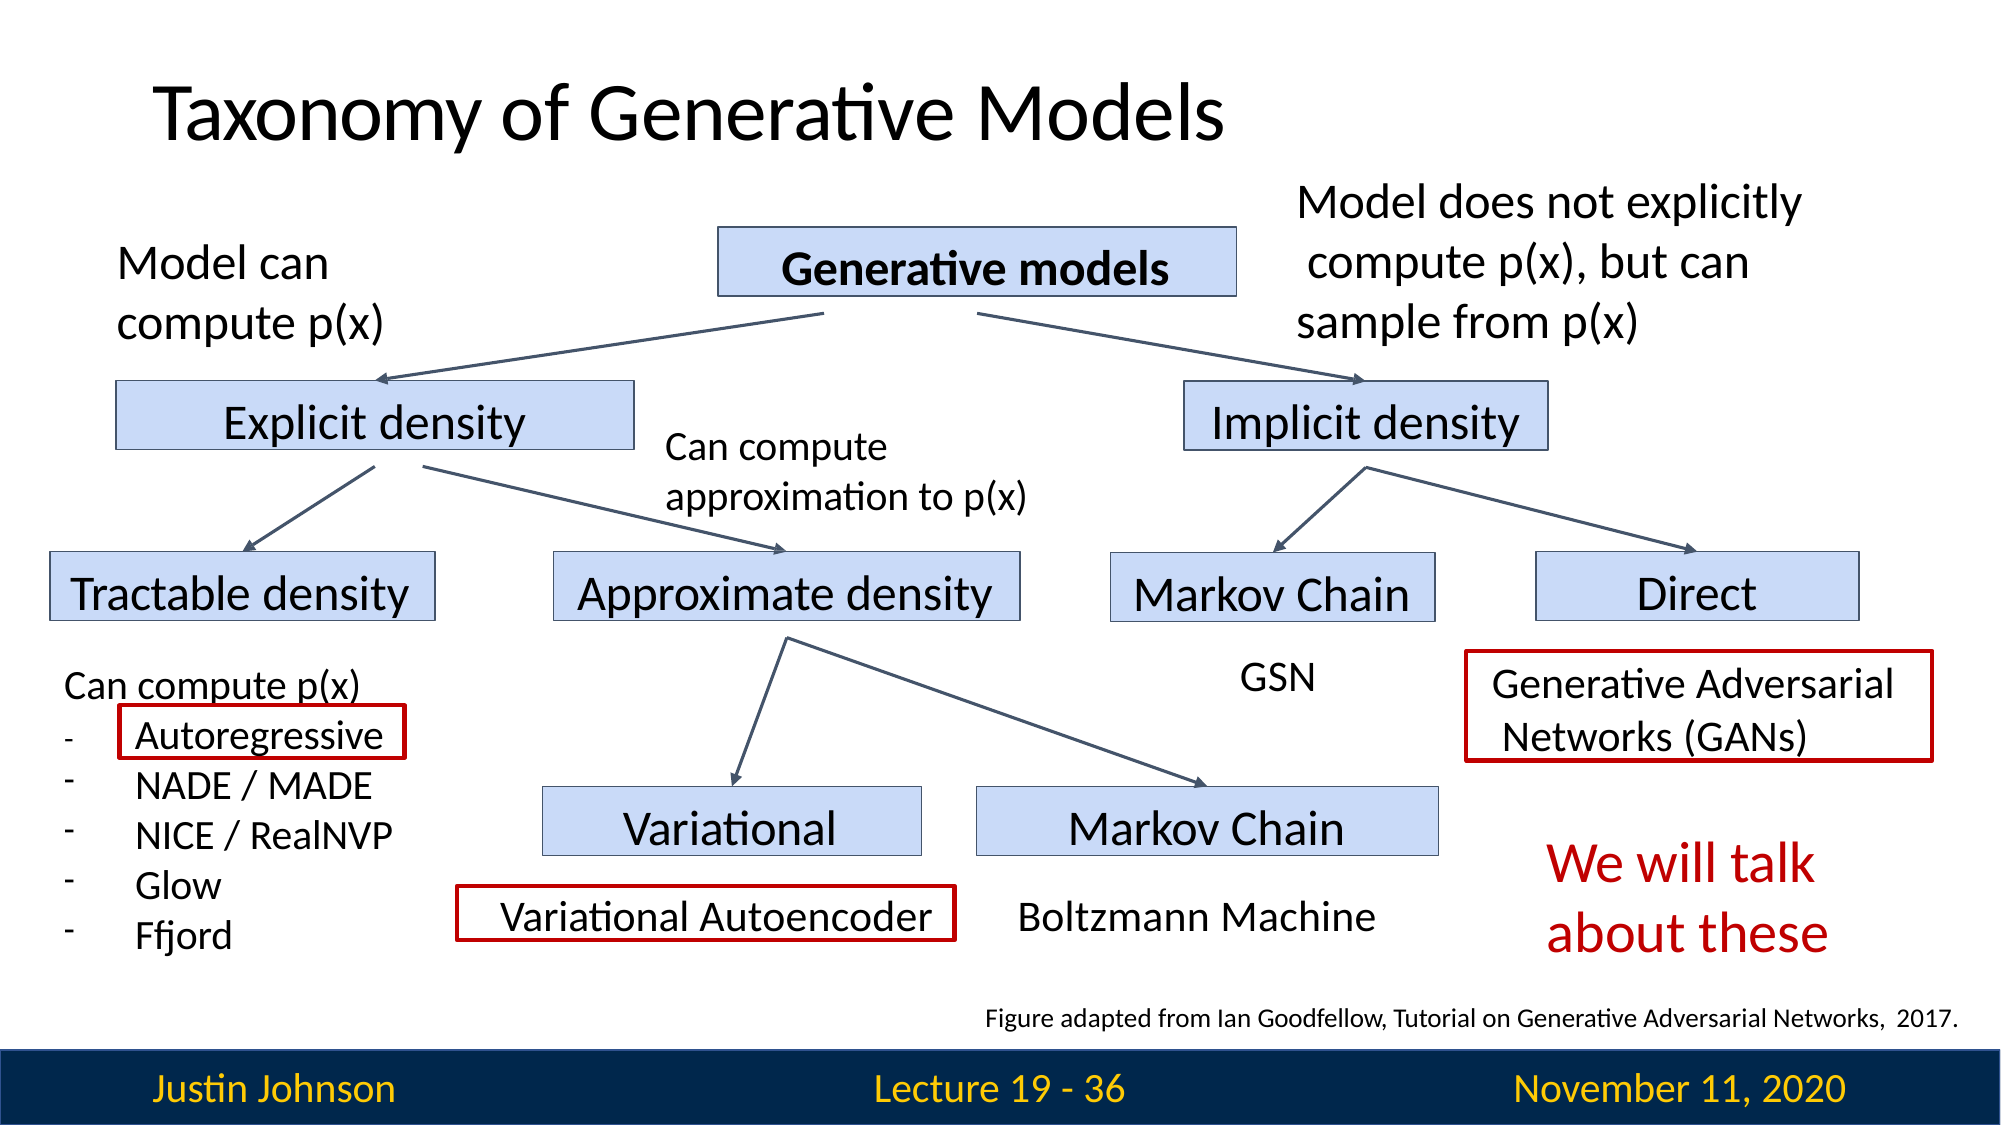

# Taxonomy of Generative Models
Model does not explicitly  compute p(x), but can  sample from p(x)
Generative models
Model can  compute p(x)

Explicit density
Implicit density
Can compute  approximation to p(x)

Direct
Tractable density
Approximate density
Markov Chain

GSN
Generative Adversarial  Networks (GANs)
Can compute p(x)
Autoregressive
-
NADE / MADE
NICE / RealNVP
Glow
Ffjord
Variational
Markov Chain
We will talk  about these
Boltzmann Machine
Variational Autoencoder
Figure adapted from Ian Goodfellow, Tutorial on Generative Adversarial Networks, 2017.
Justin Johnson
November 11, 2020
Lecture 19 - 36